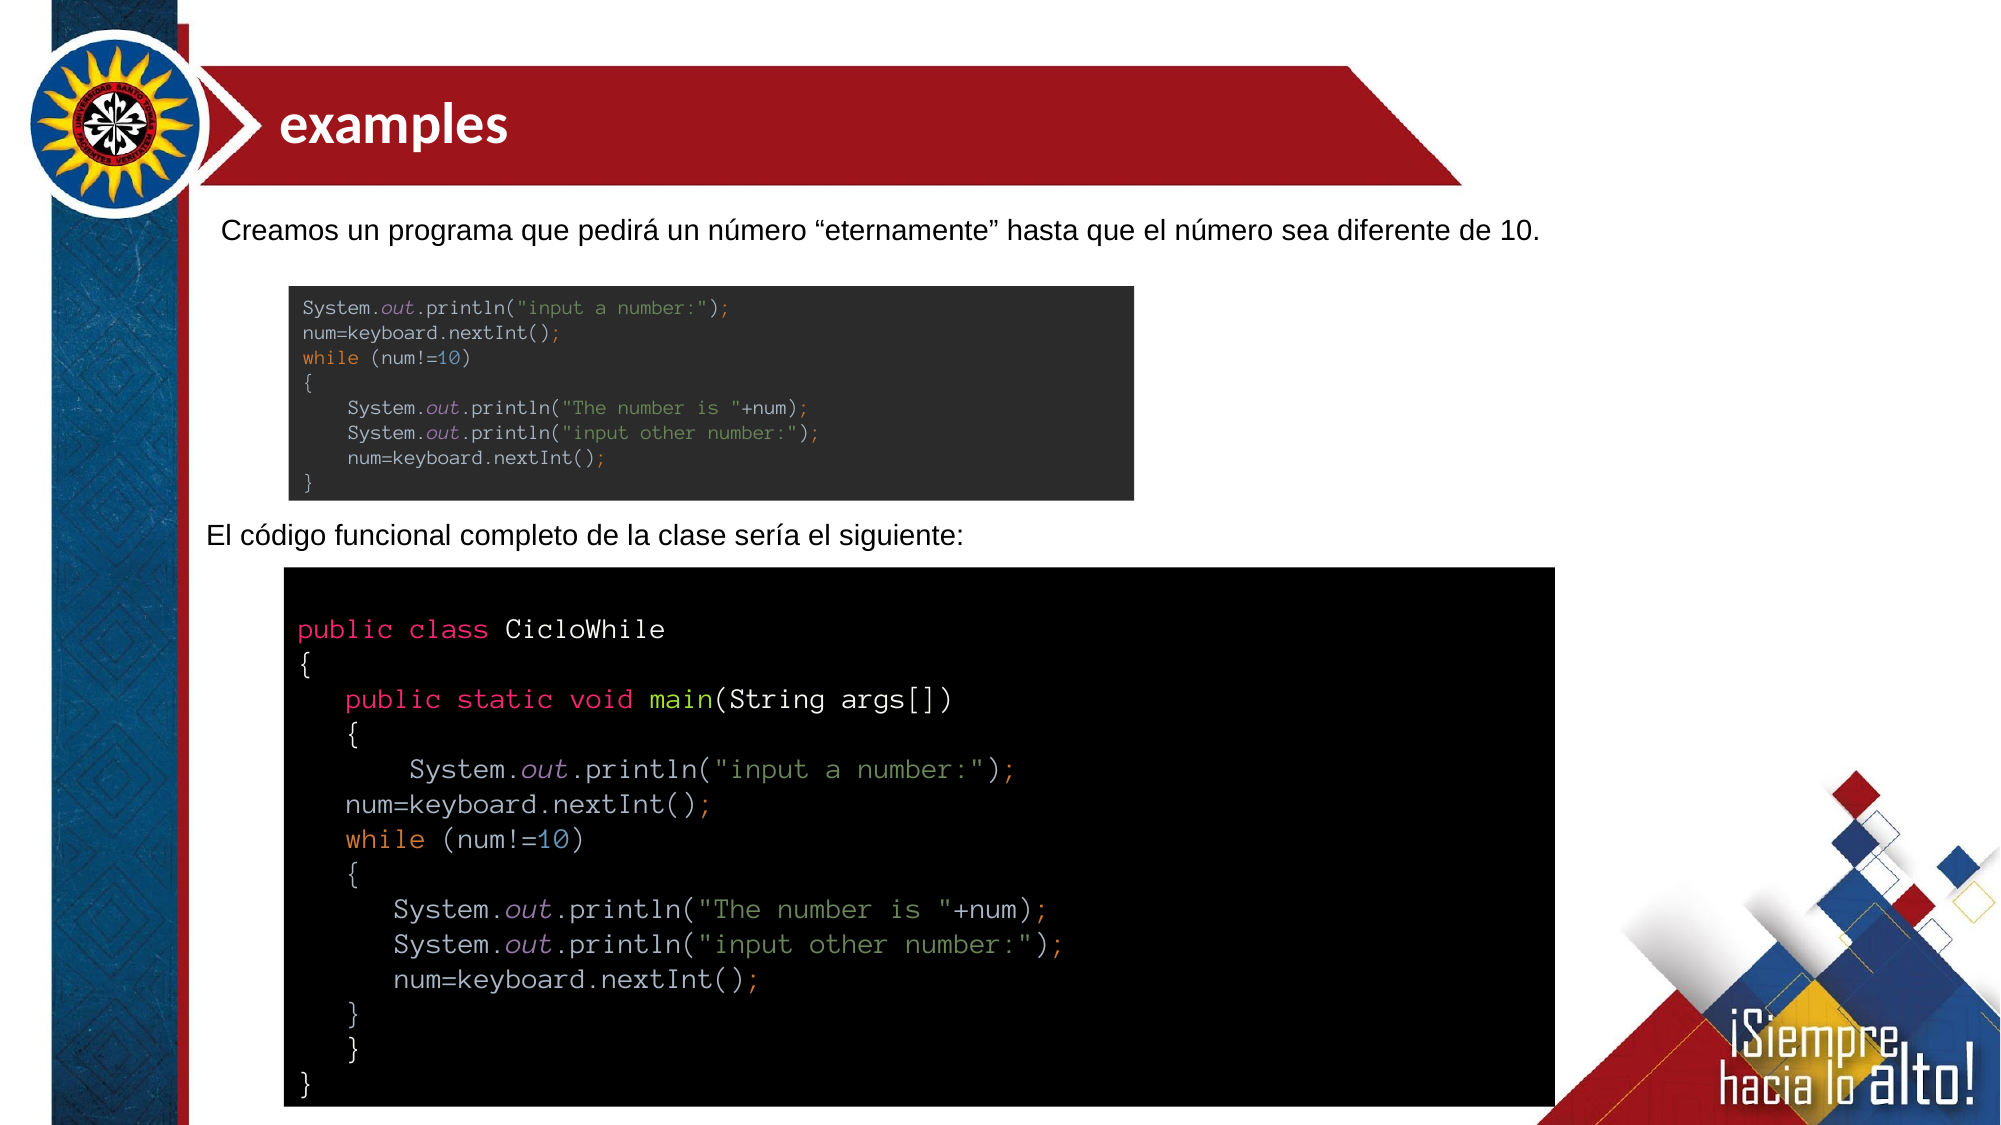

examples
Creamos un programa que pedirá un número “eternamente” hasta que el número sea diferente de 10.
System.out.println("input a number:");
num=keyboard.nextInt();
while (num!=10)
{
    System.out.println("The number is "+num);
    System.out.println("input other number:");
    num=keyboard.nextInt();
}
El código funcional completo de la clase sería el siguiente:
public class CicloWhile
{
   public static void main(String args[])
   {
       System.out.println("input a number:");
   num=keyboard.nextInt();
   while (num!=10)
   {
      System.out.println("The number is "+num);
      System.out.println("input other number:");
      num=keyboard.nextInt();
   }
   }
}